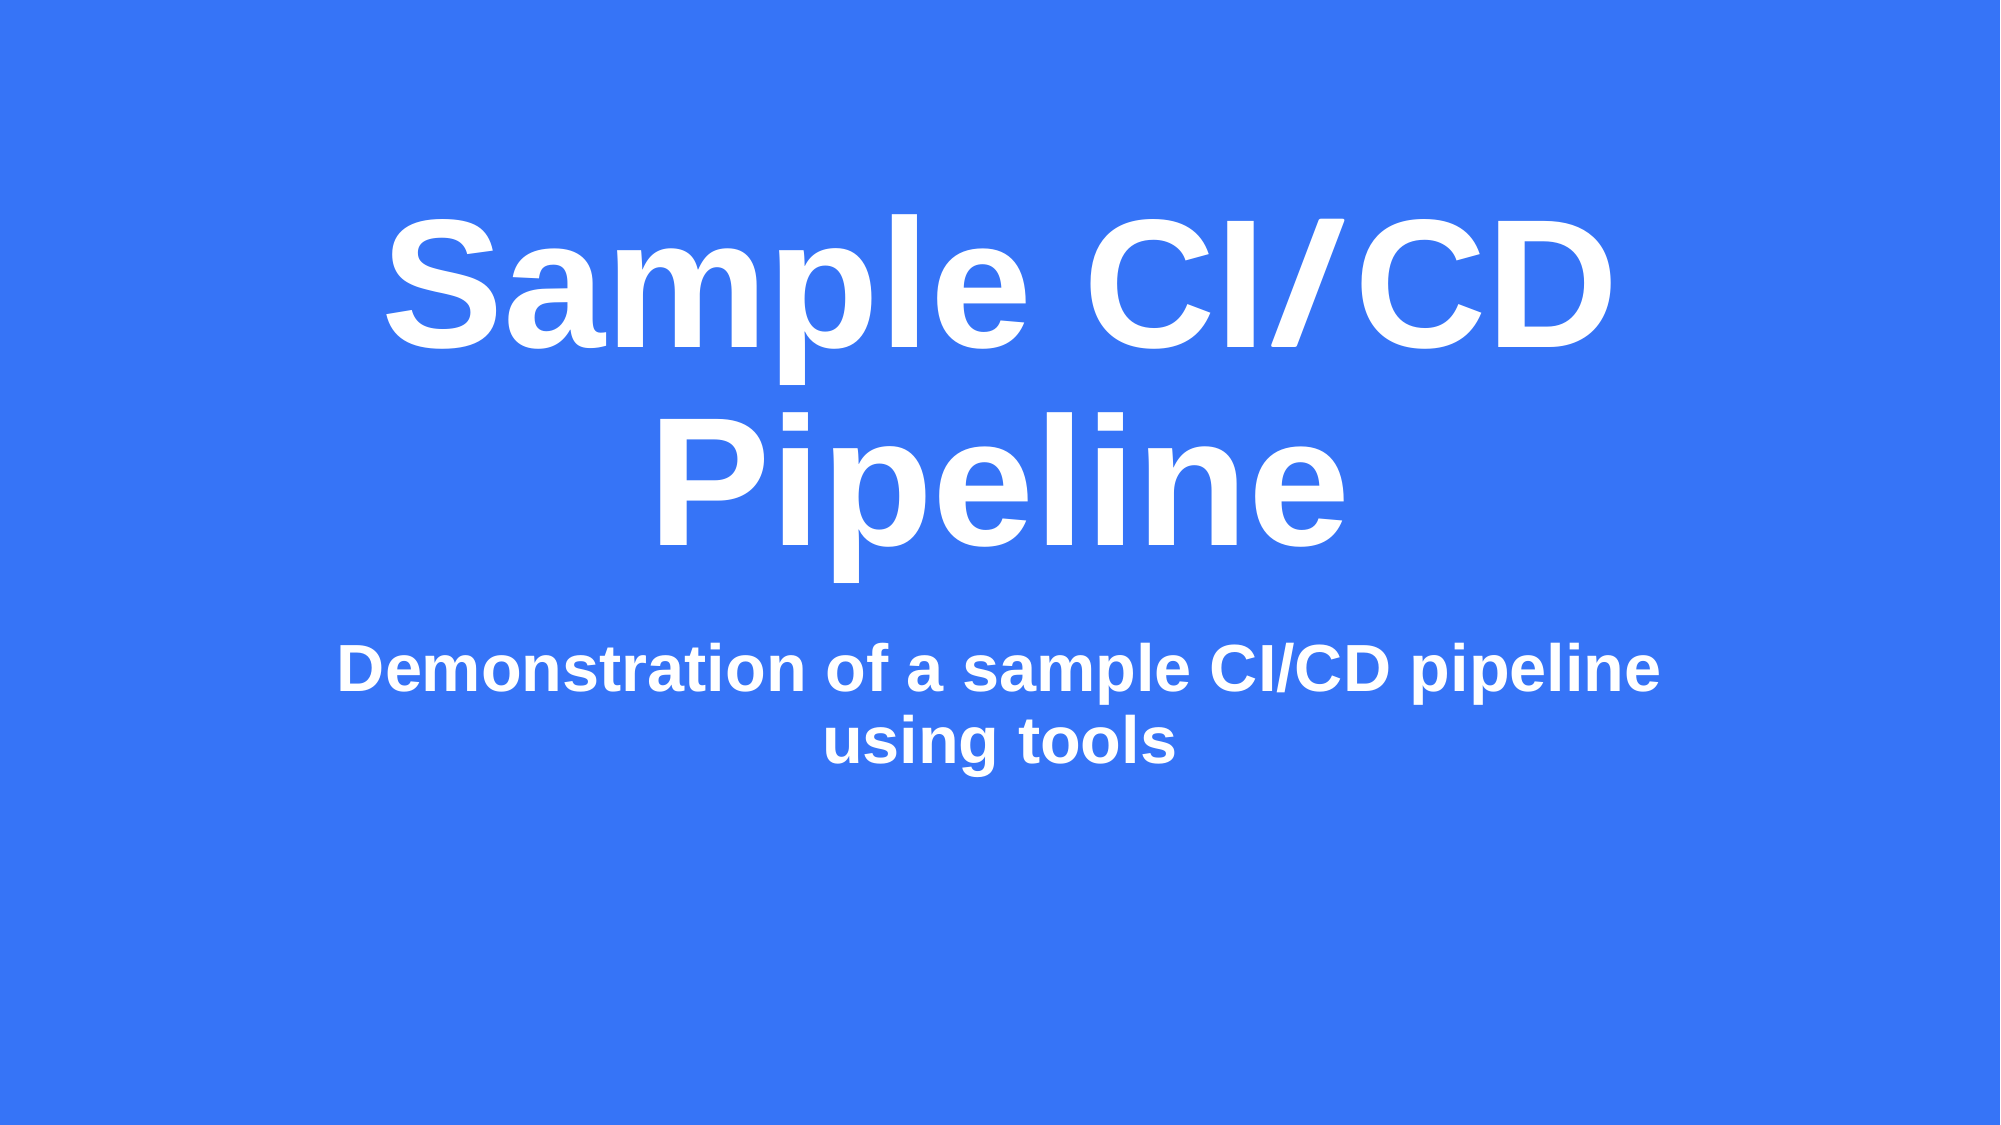

# Sample CI/CD Pipeline
Demonstration of a sample CI/CD pipeline using tools